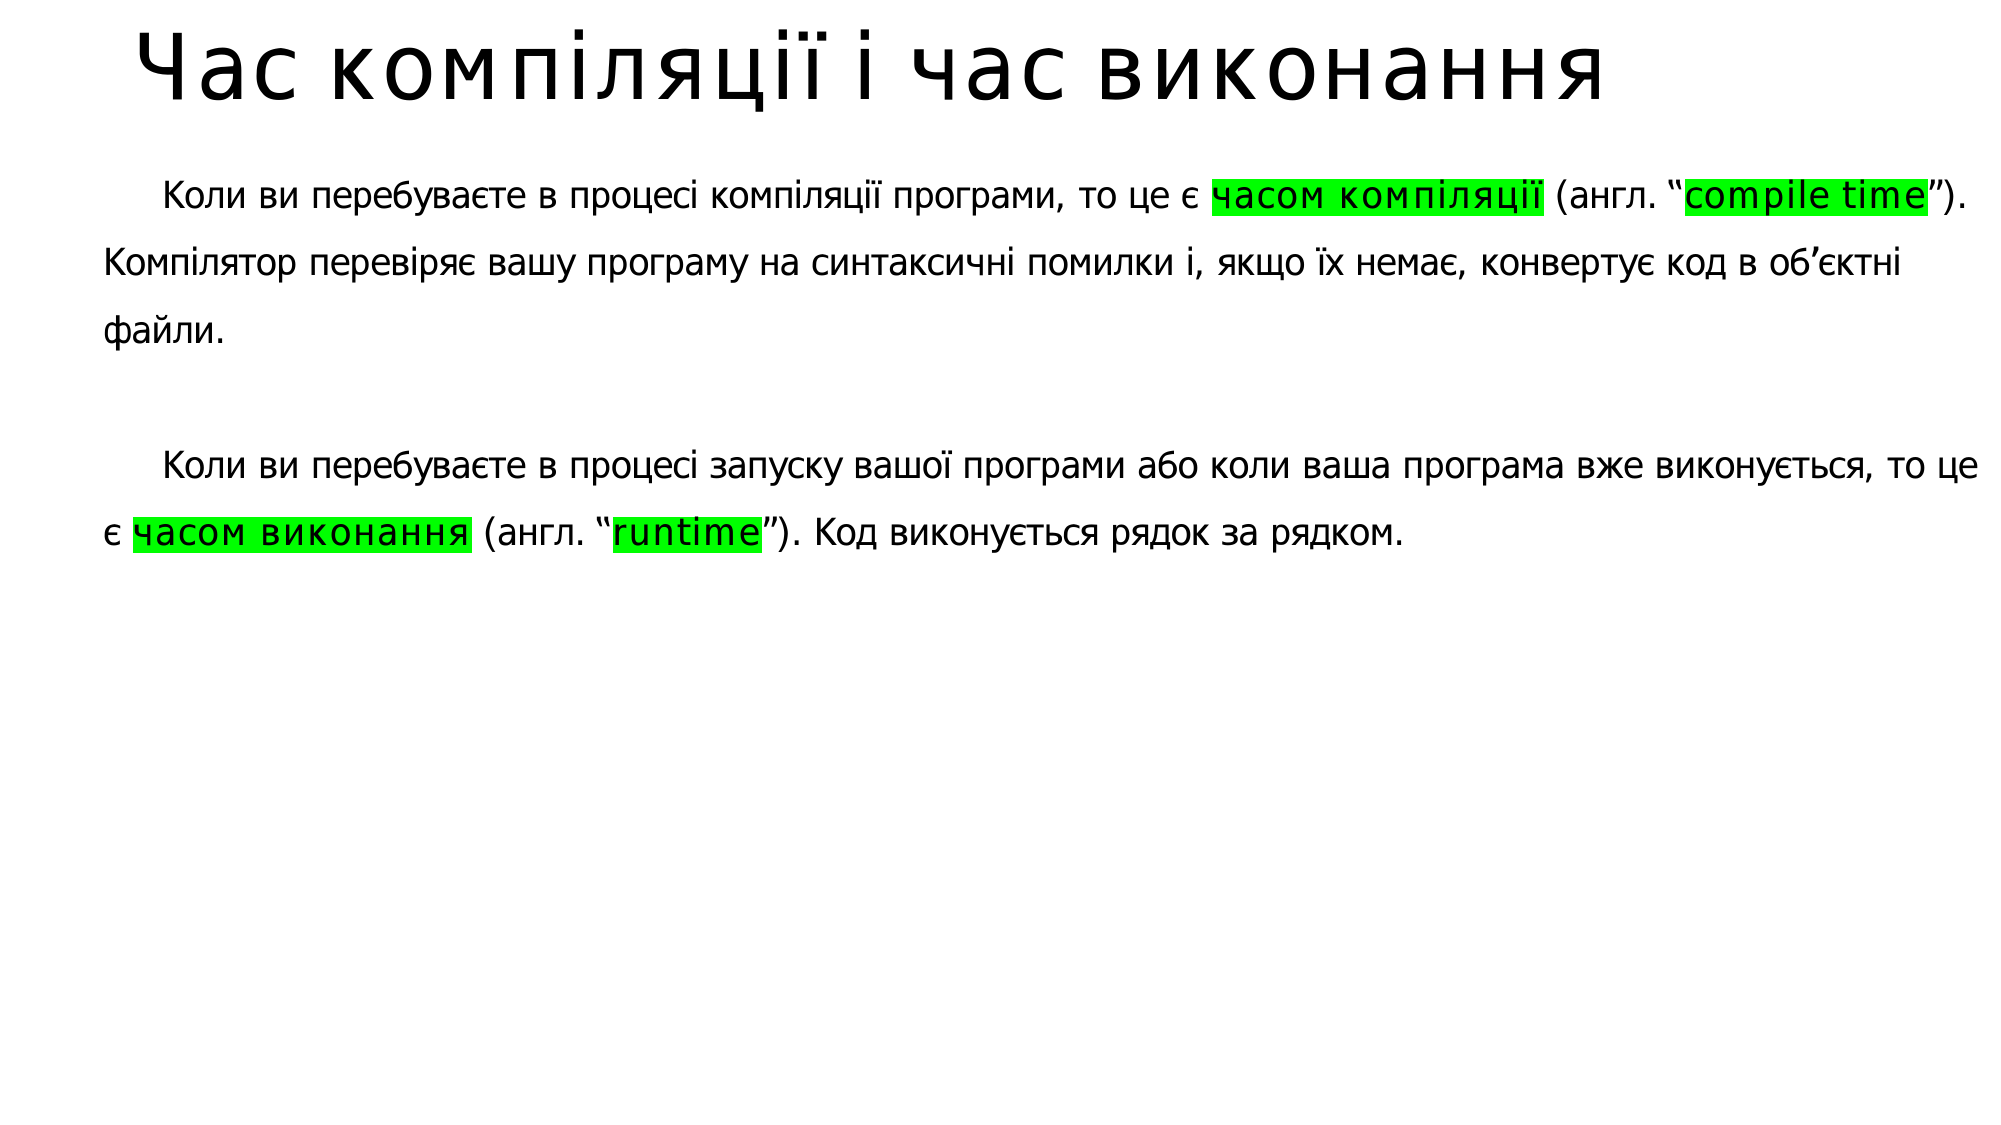

# Час компіляції і час виконання
Коли ви перебуваєте в процесі компіляції програми, то це є часом компіляції (англ. “compile time”). Компілятор перевіряє вашу програму на синтаксичні помилки і, якщо їх немає, конвертує код в об’єктні файли.

Коли ви перебуваєте в процесі запуску вашої програми або коли ваша програма вже виконується, то це є часом виконання (англ. “runtime”). Код виконується рядок за рядком.